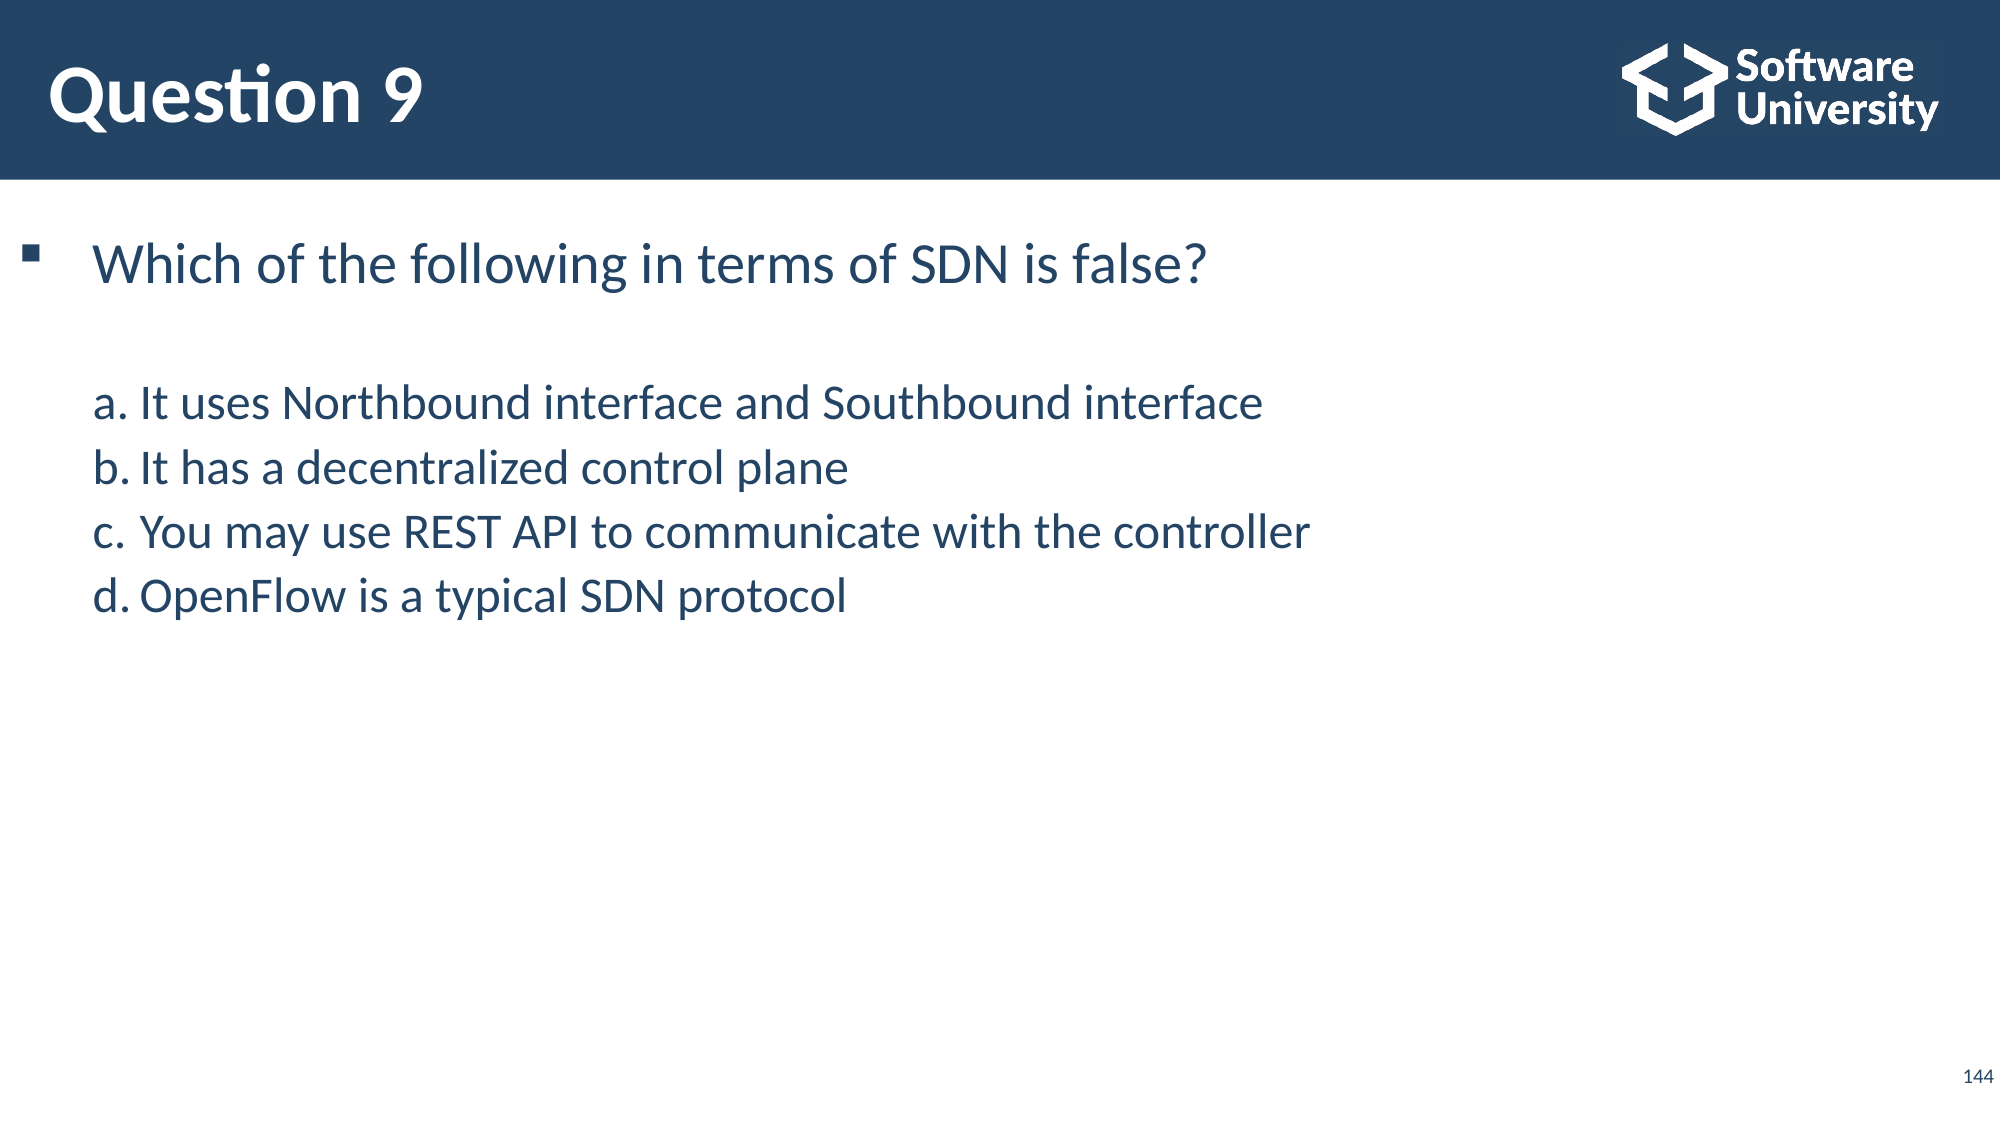

# Question 9
Which of the following in terms of SDN is false?
It uses Northbound interface and Southbound interface
It has a decentralized control plane
You may use REST API to communicate with the controller
OpenFlow is a typical SDN protocol

144